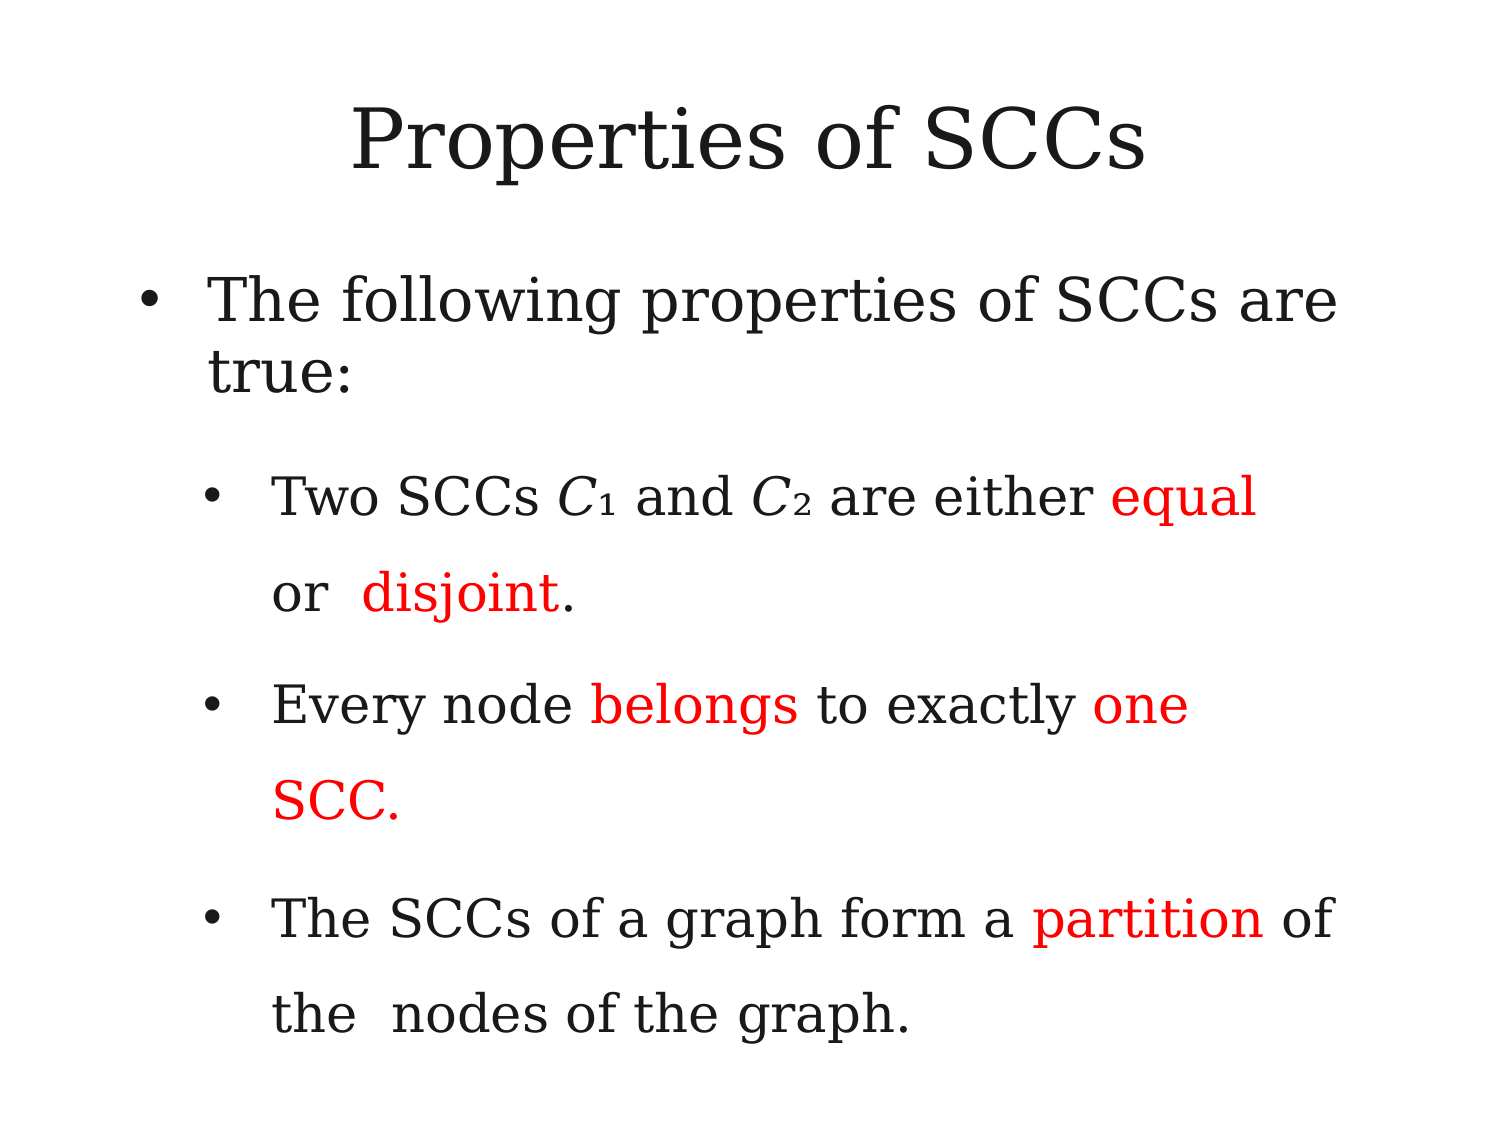

# Properties of SCCs
The following properties of SCCs are  true:
Two SCCs C₁ and C₂ are either equal or  disjoint.
Every node belongs to exactly one SCC.
The SCCs of a graph form a partition of the  nodes of the graph.